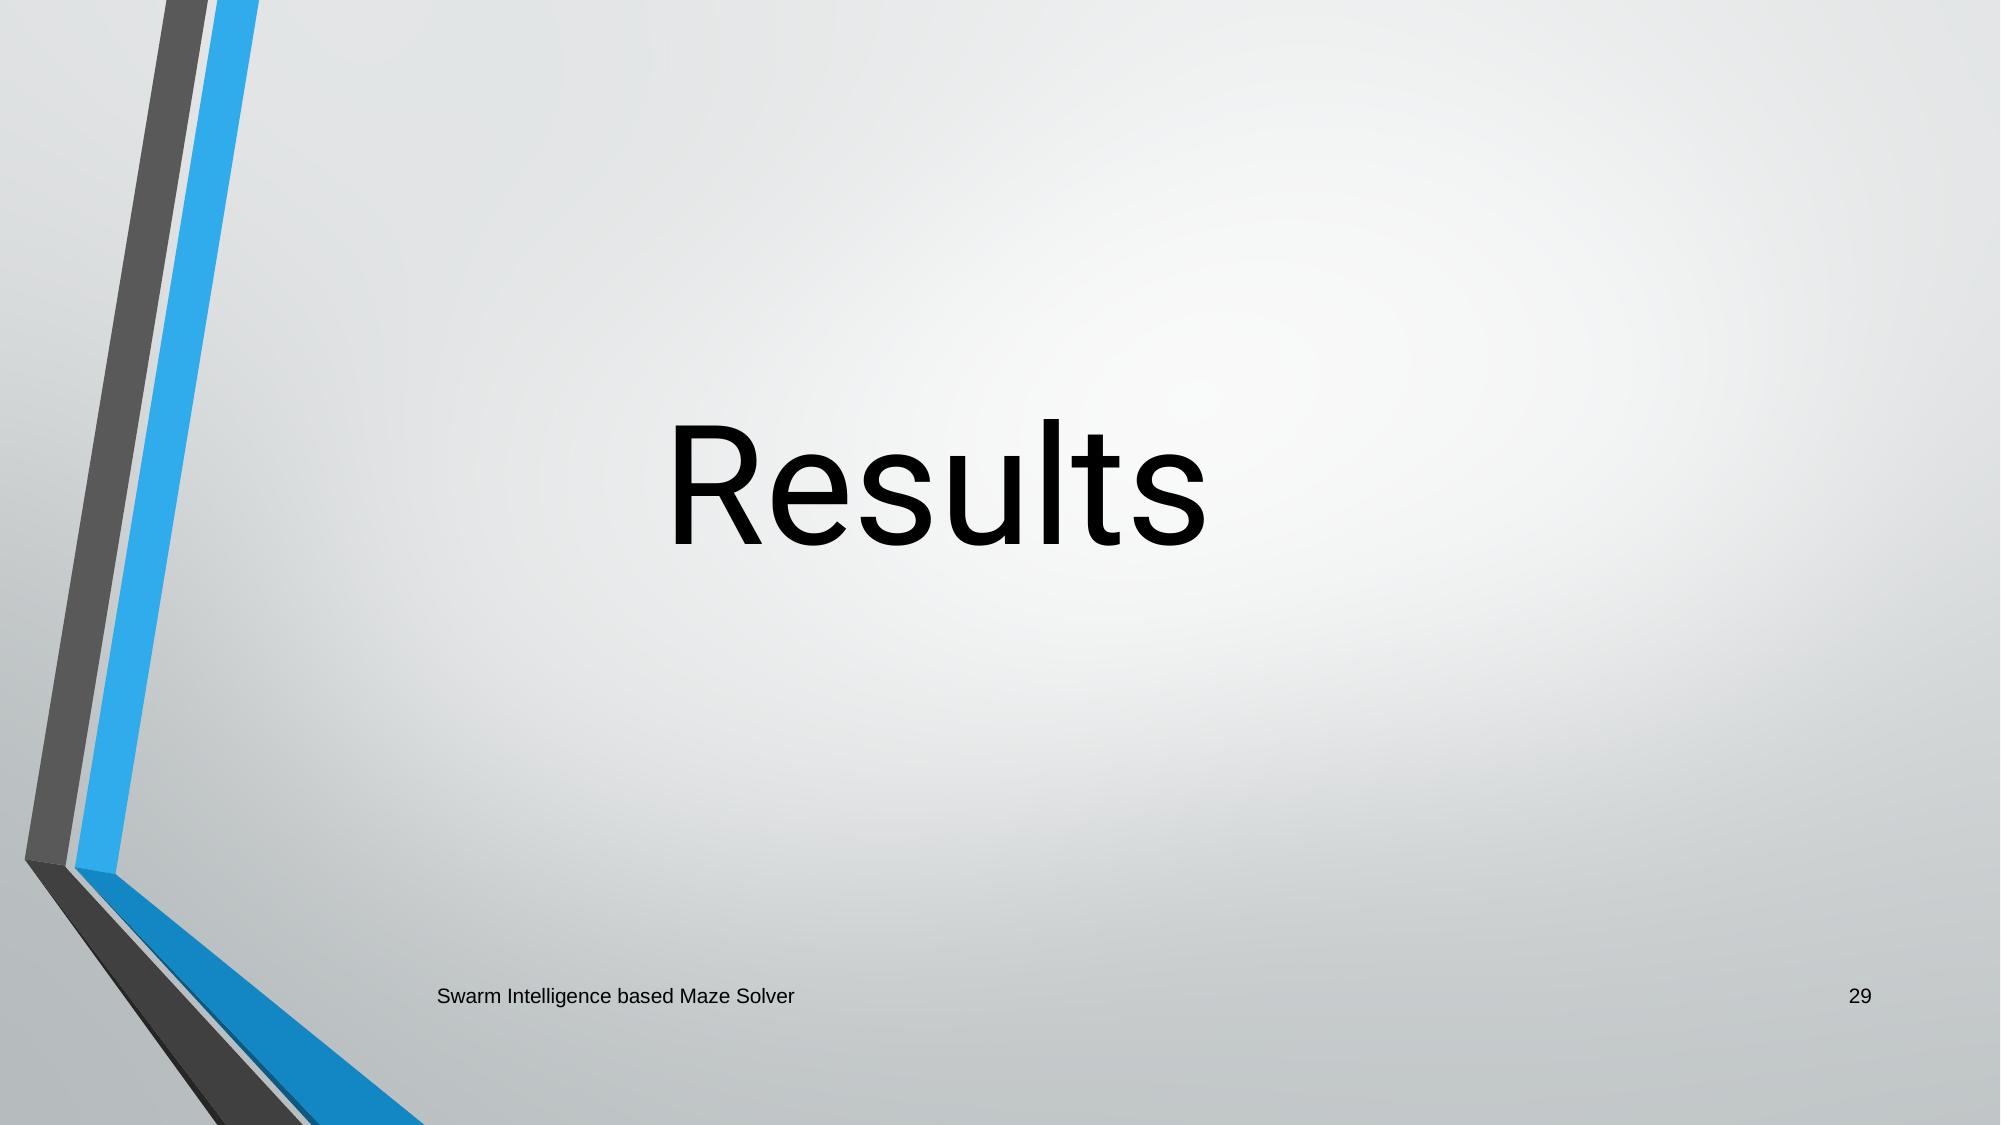

Results
Swarm Intelligence based Maze Solver
29